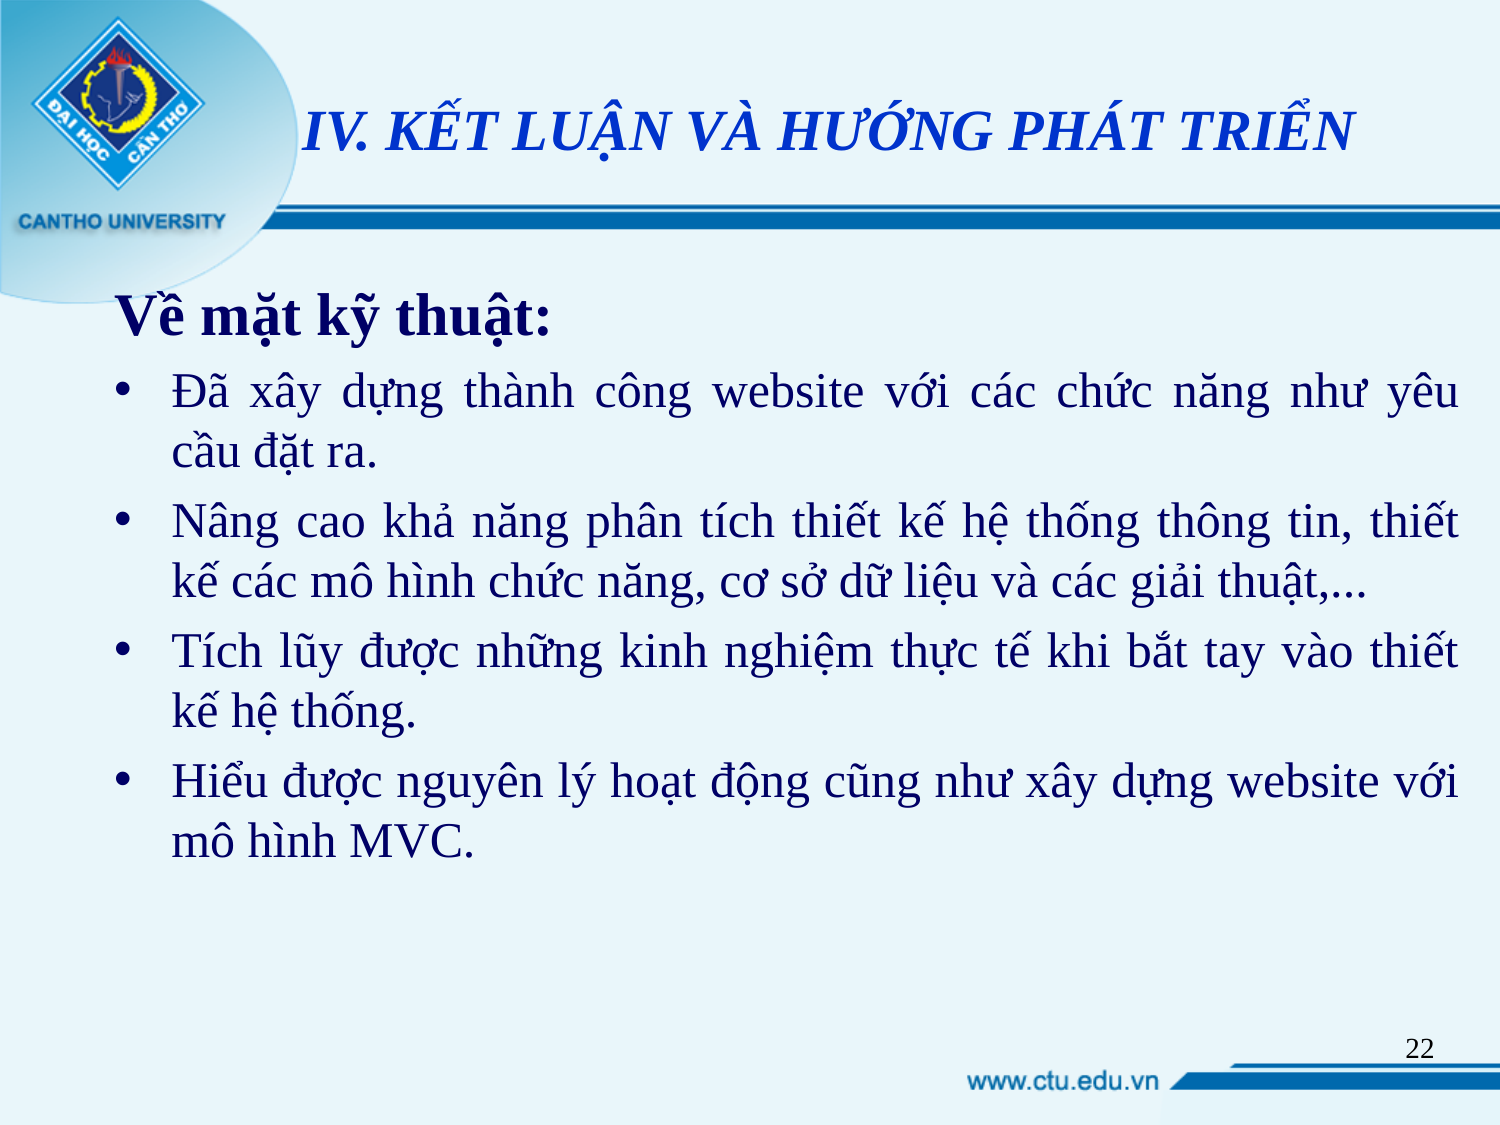

# IV. KẾT LUẬN VÀ HƯỚNG PHÁT TRIỂN
Về mặt kỹ thuật:
Đã xây dựng thành công website với các chức năng như yêu cầu đặt ra.
Nâng cao khả năng phân tích thiết kế hệ thống thông tin, thiết kế các mô hình chức năng, cơ sở dữ liệu và các giải thuật,...
Tích lũy được những kinh nghiệm thực tế khi bắt tay vào thiết kế hệ thống.
Hiểu được nguyên lý hoạt động cũng như xây dựng website với mô hình MVC.

22